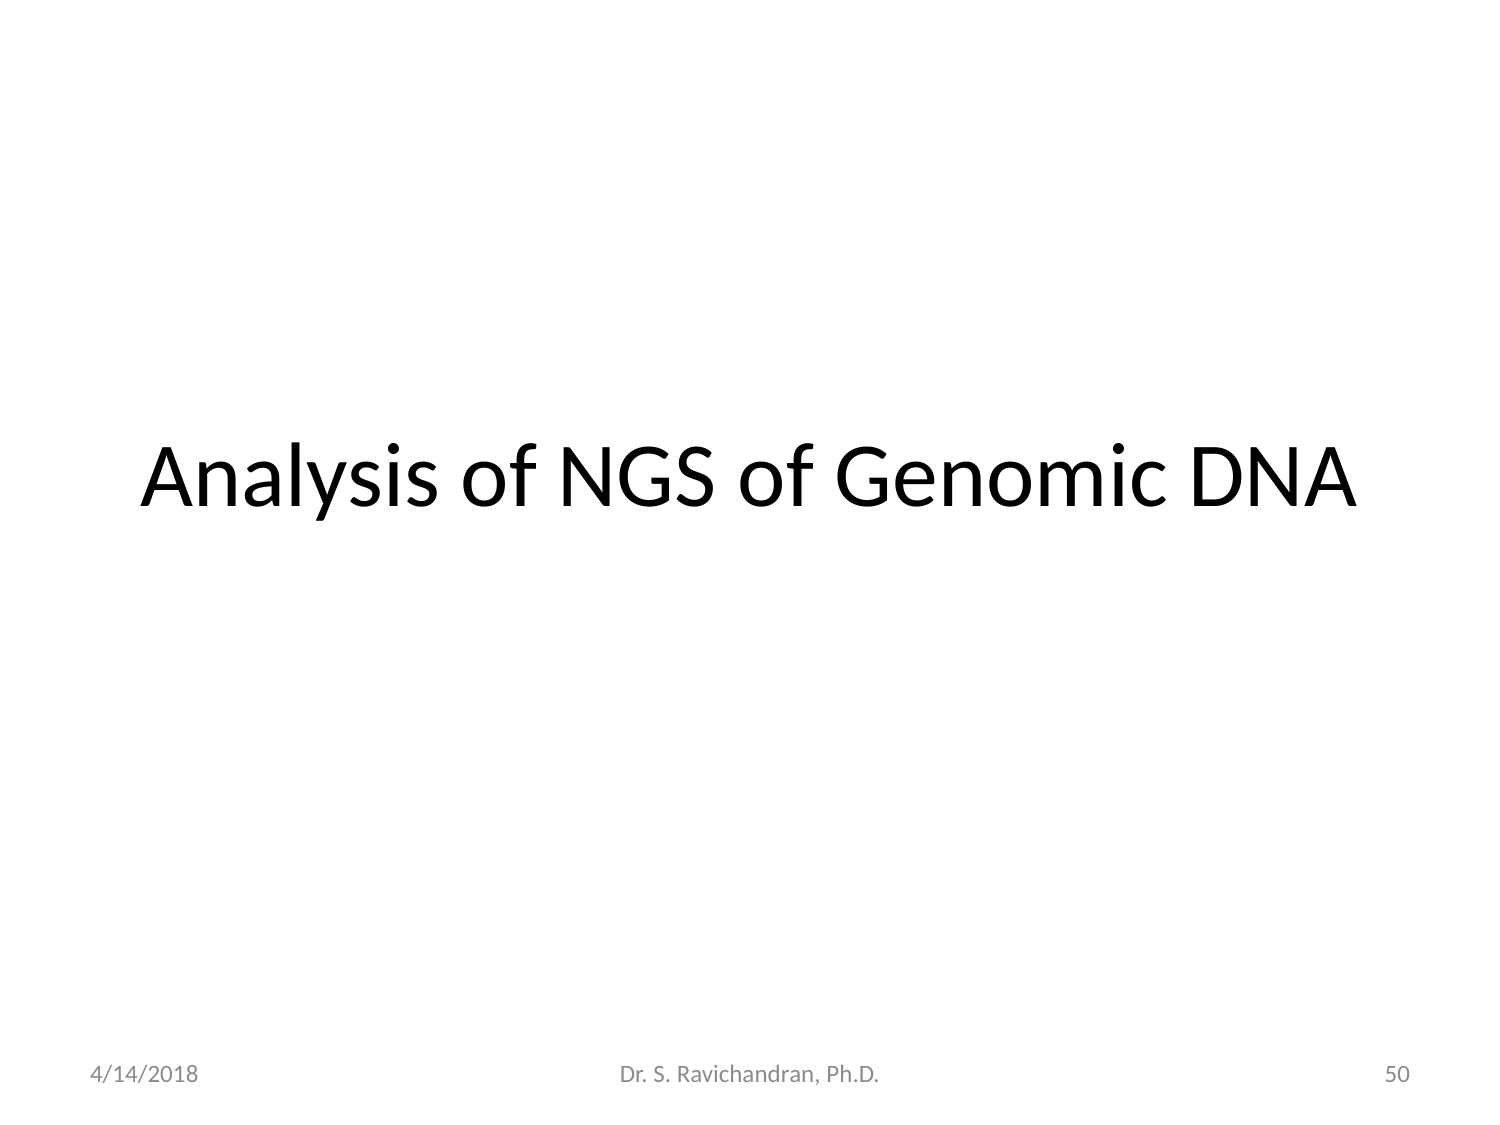

# Analysis of NGS of Genomic DNA

4/14/2018
Dr. S. Ravichandran, Ph.D.
50